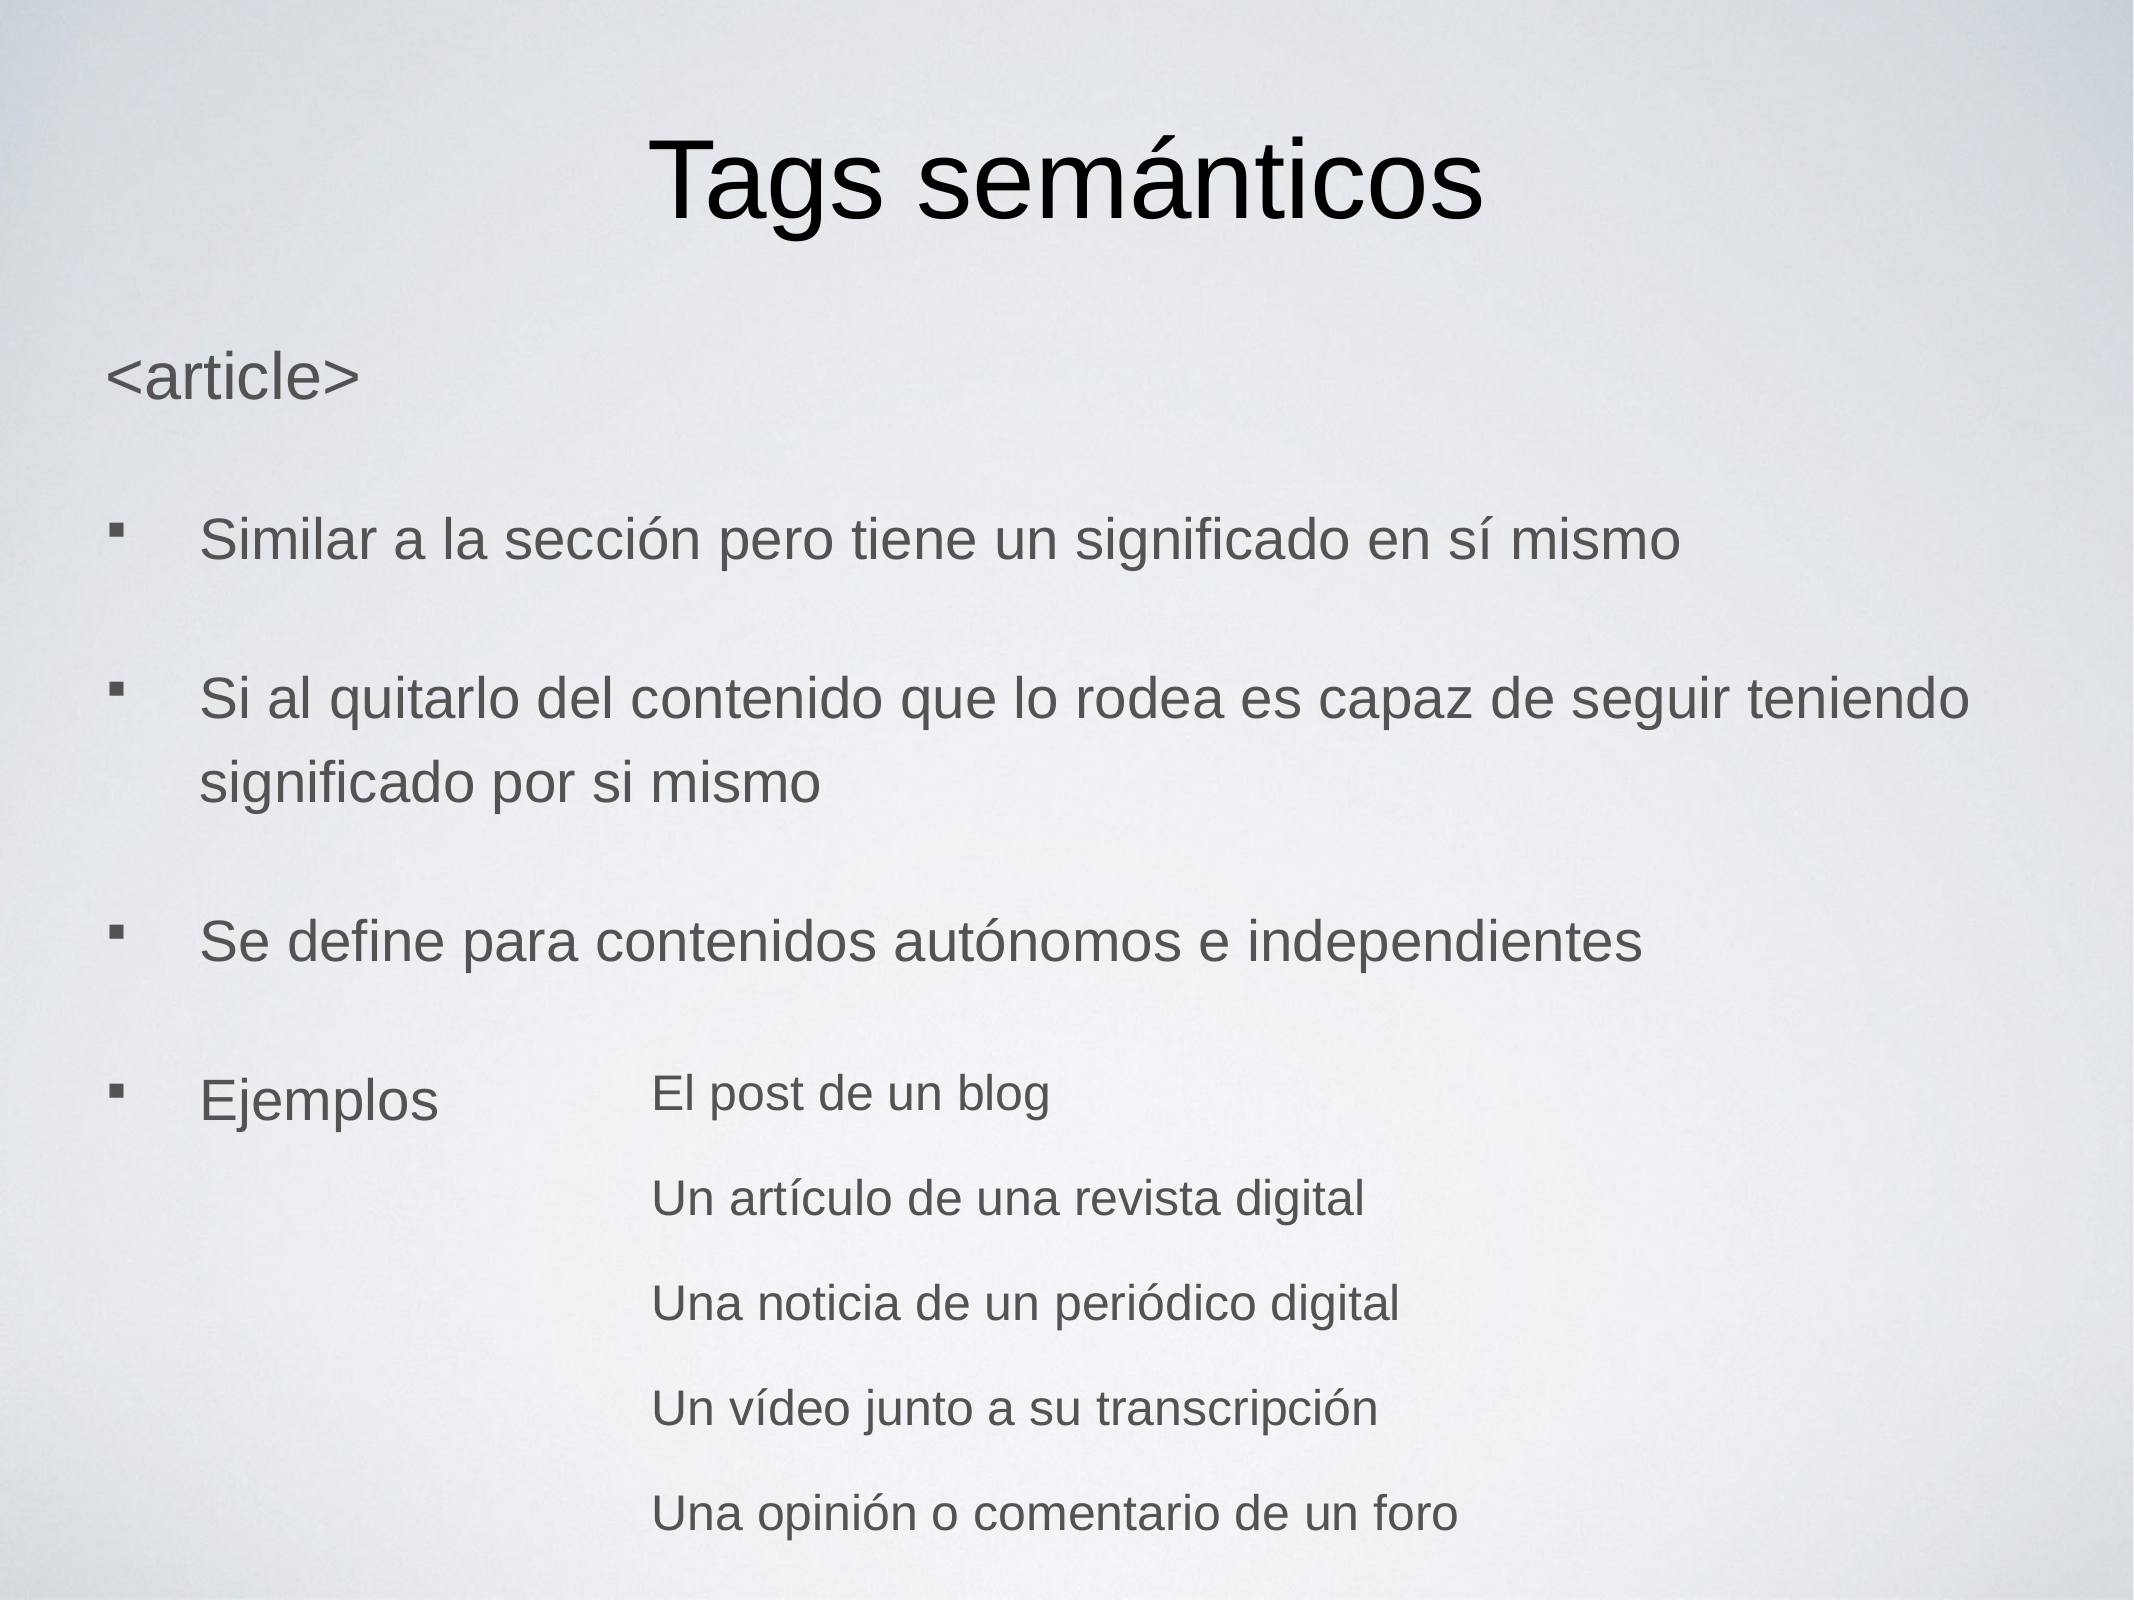

Tags semánticos
<article>
Similar a la sección pero tiene un significado en sí mismo
Si al quitarlo del contenido que lo rodea es capaz de seguir teniendo significado por si mismo
Se define para contenidos autónomos e independientes
Ejemplos
El post de un blog
Un artículo de una revista digital
Una noticia de un periódico digital
Un vídeo junto a su transcripción
Una opinión o comentario de un foro